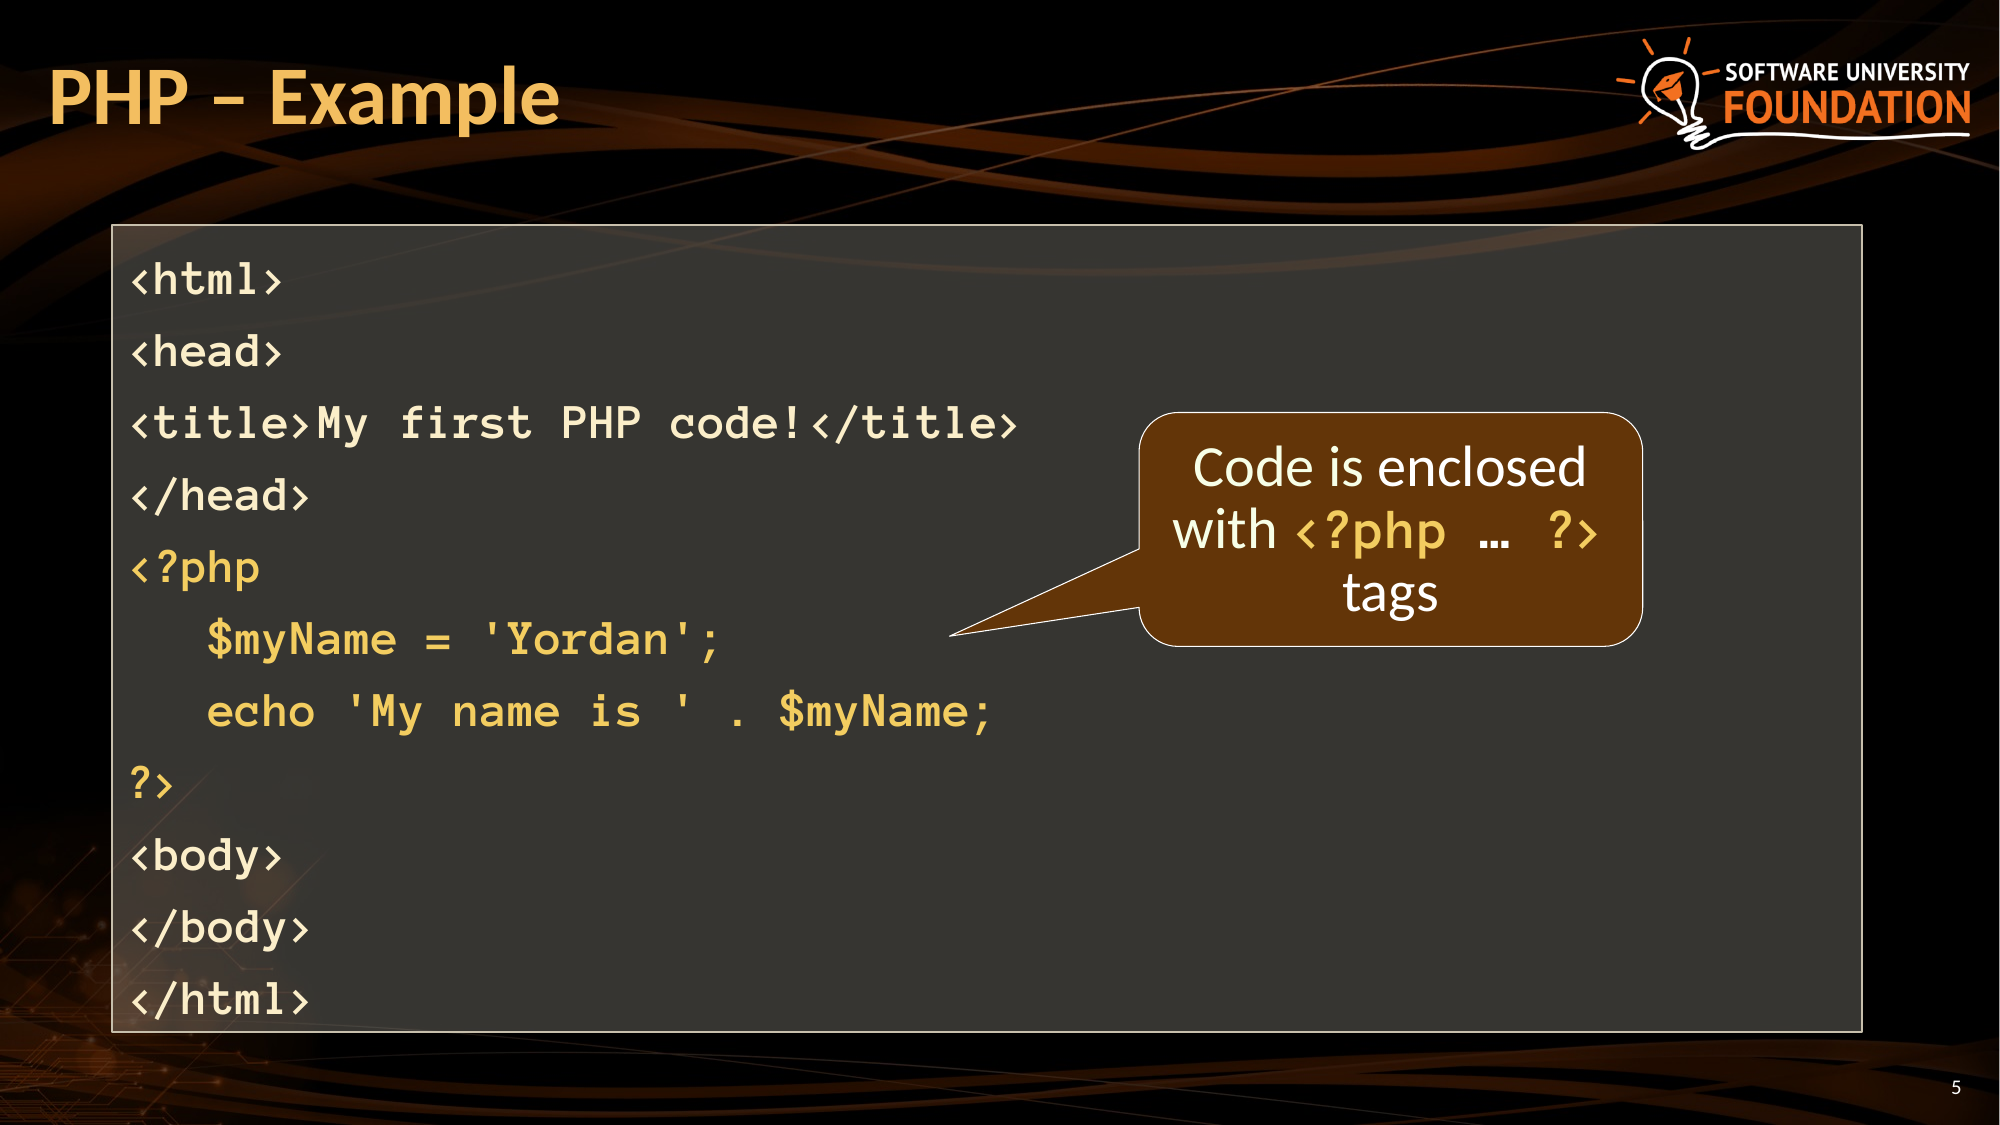

# PHP – Example

<html>
<head>
<title>My first PHP code!</title>
</head>
<?php
   $myName = 'Yordan';
   echo 'My name is ' . $myName;
?>
<body>
</body>
</html>
Code is enclosed with <?php … ?>
tags
5